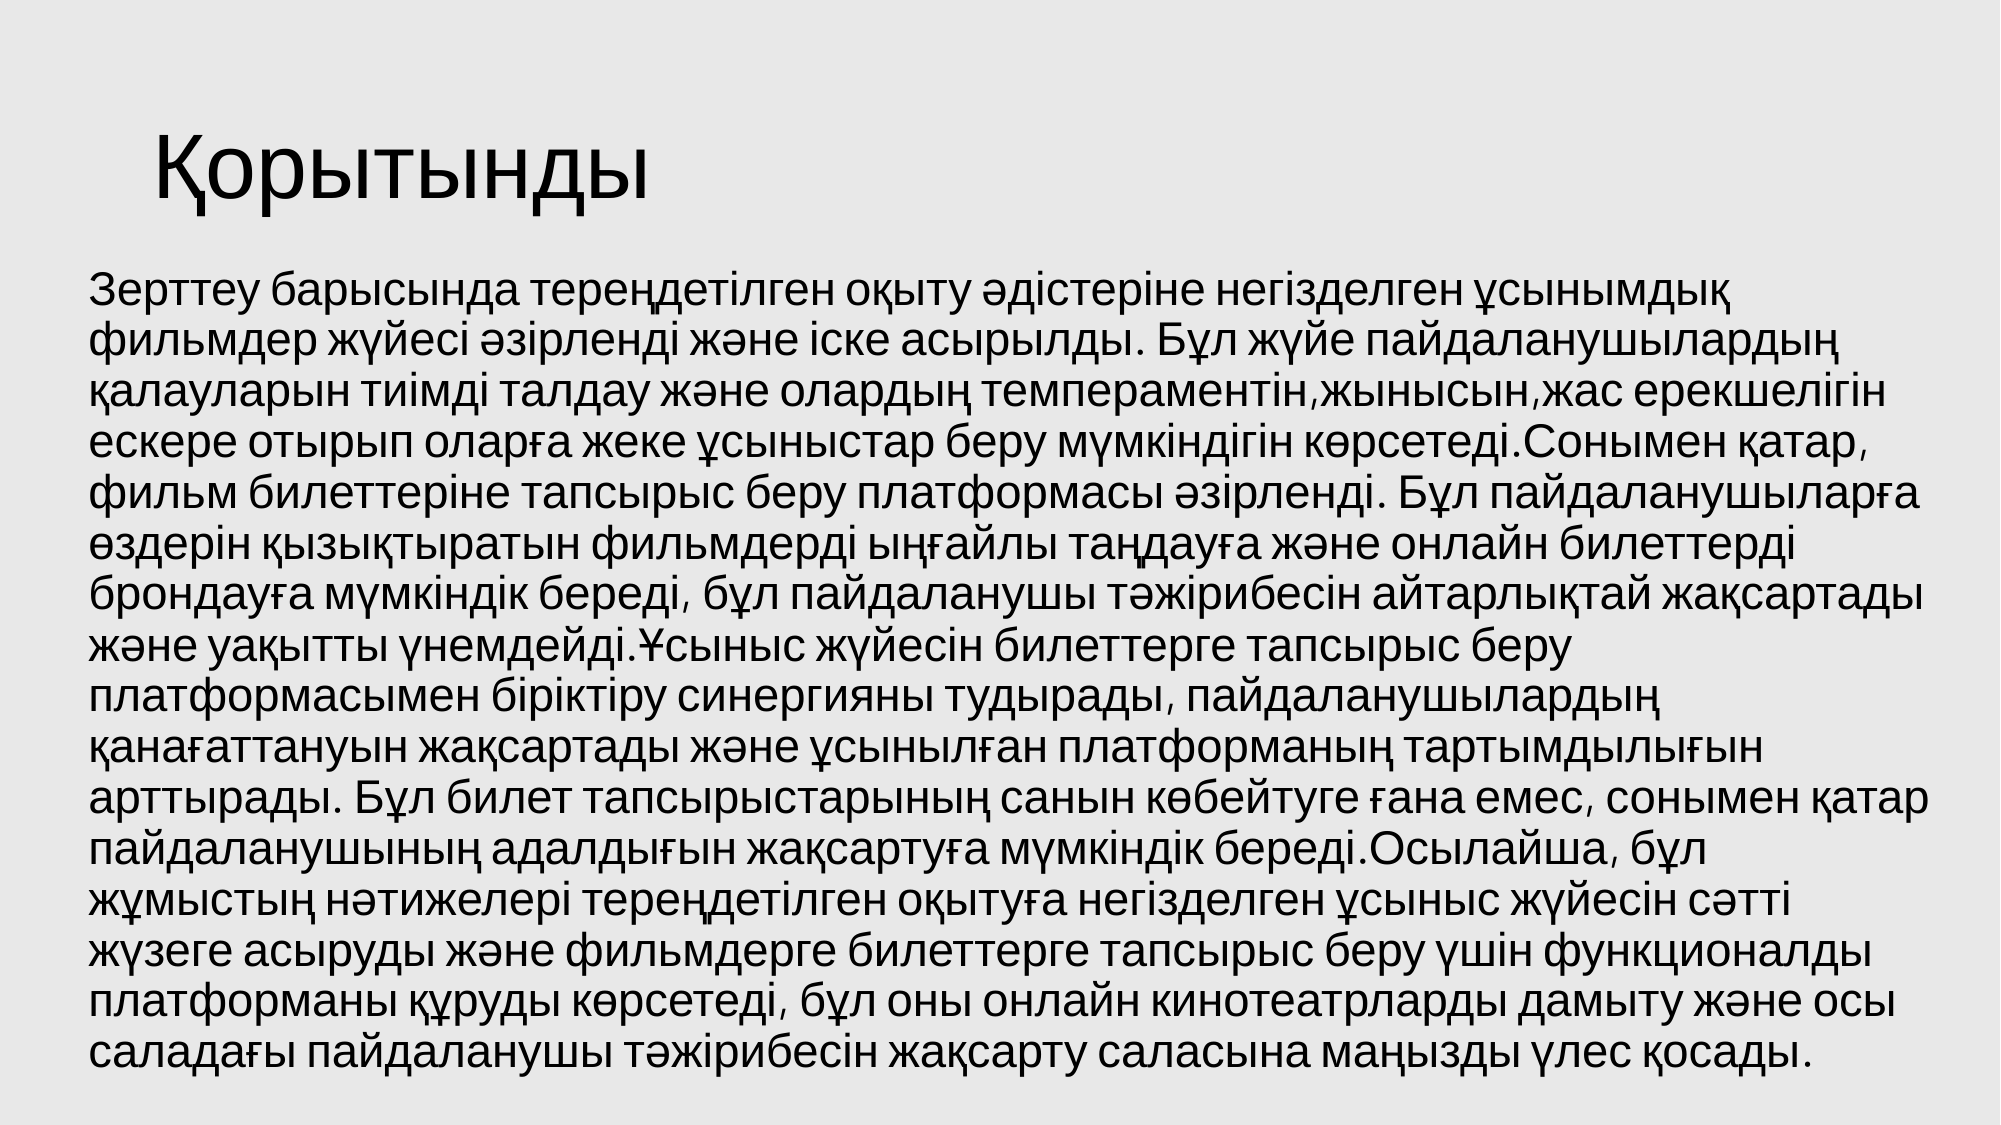

# Қорытынды
Зерттеу барысында тереңдетілген оқыту әдістеріне негізделген ұсынымдық фильмдер жүйесі әзірленді және іске асырылды. Бұл жүйе пайдаланушылардың қалауларын тиімді талдау және олардың темпераментін,жынысын,жас ерекшелігін ескере отырып оларға жеке ұсыныстар беру мүмкіндігін көрсетеді.Сонымен қатар, фильм билеттеріне тапсырыс беру платформасы әзірленді. Бұл пайдаланушыларға өздерін қызықтыратын фильмдерді ыңғайлы таңдауға және онлайн билеттерді брондауға мүмкіндік береді, бұл пайдаланушы тәжірибесін айтарлықтай жақсартады және уақытты үнемдейді.Ұсыныс жүйесін билеттерге тапсырыс беру платформасымен біріктіру синергияны тудырады, пайдаланушылардың қанағаттануын жақсартады және ұсынылған платформаның тартымдылығын арттырады. Бұл билет тапсырыстарының санын көбейтуге ғана емес, сонымен қатар пайдаланушының адалдығын жақсартуға мүмкіндік береді.Осылайша, бұл жұмыстың нәтижелері тереңдетілген оқытуға негізделген ұсыныс жүйесін сәтті жүзеге асыруды және фильмдерге билеттерге тапсырыс беру үшін функционалды платформаны құруды көрсетеді, бұл оны онлайн кинотеатрларды дамыту және осы саладағы пайдаланушы тәжірибесін жақсарту саласына маңызды үлес қосады.